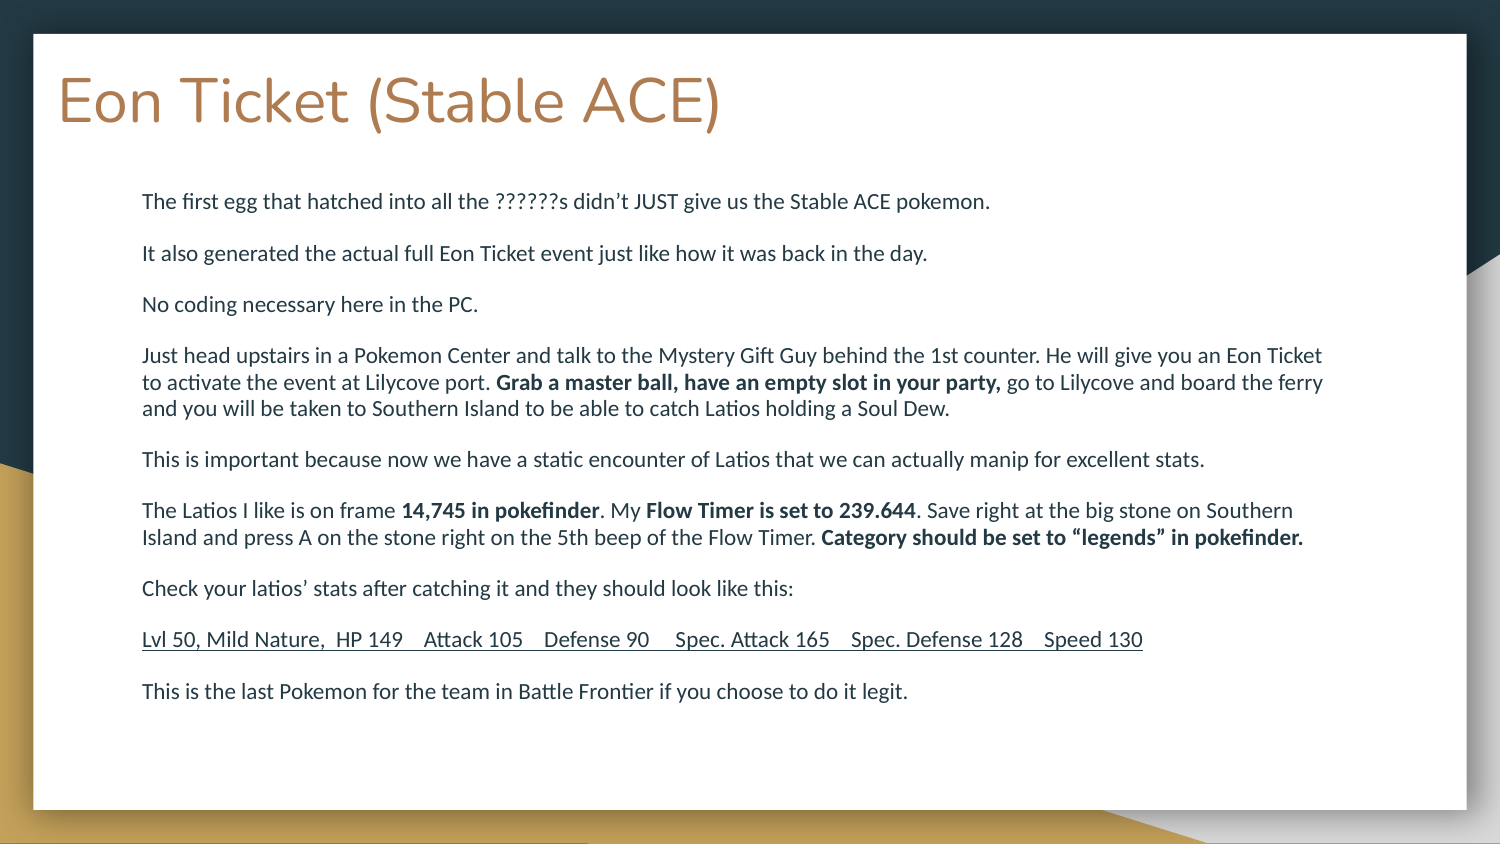

# Eon Ticket (Stable ACE)
The first egg that hatched into all the ??????s didn’t JUST give us the Stable ACE pokemon.
It also generated the actual full Eon Ticket event just like how it was back in the day.
No coding necessary here in the PC.
Just head upstairs in a Pokemon Center and talk to the Mystery Gift Guy behind the 1st counter. He will give you an Eon Ticket to activate the event at Lilycove port. Grab a master ball, have an empty slot in your party, go to Lilycove and board the ferry and you will be taken to Southern Island to be able to catch Latios holding a Soul Dew.
This is important because now we have a static encounter of Latios that we can actually manip for excellent stats.
The Latios I like is on frame 14,745 in pokefinder. My Flow Timer is set to 239.644. Save right at the big stone on Southern Island and press A on the stone right on the 5th beep of the Flow Timer. Category should be set to “legends” in pokefinder.
Check your latios’ stats after catching it and they should look like this:
Lvl 50, Mild Nature,  HP 149    Attack 105    Defense 90     Spec. Attack 165    Spec. Defense 128    Speed 130
This is the last Pokemon for the team in Battle Frontier if you choose to do it legit.